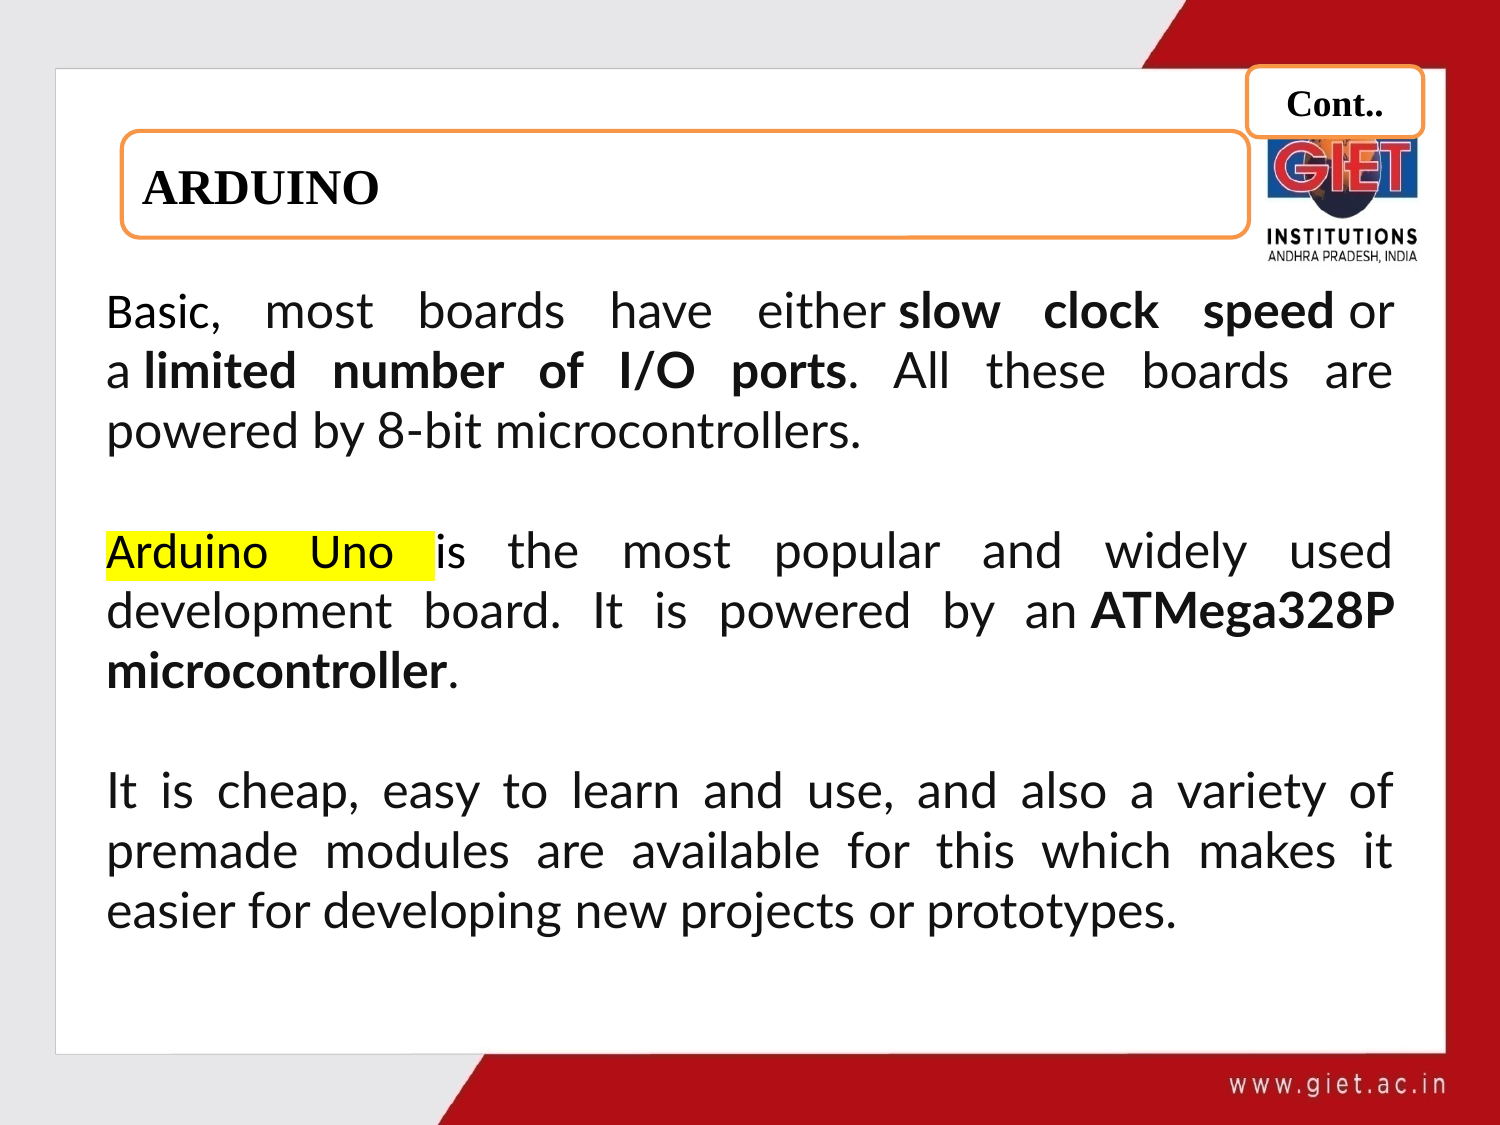

Cont..
ARDUINO
Basic, most boards have either slow clock speed or a limited number of I/O ports. All these boards are powered by 8-bit microcontrollers.

Arduino Uno is the most popular and widely used development board. It is powered by an ATMega328P microcontroller.

It is cheap, easy to learn and use, and also a variety of premade modules are available for this which makes it easier for developing new projects or prototypes.